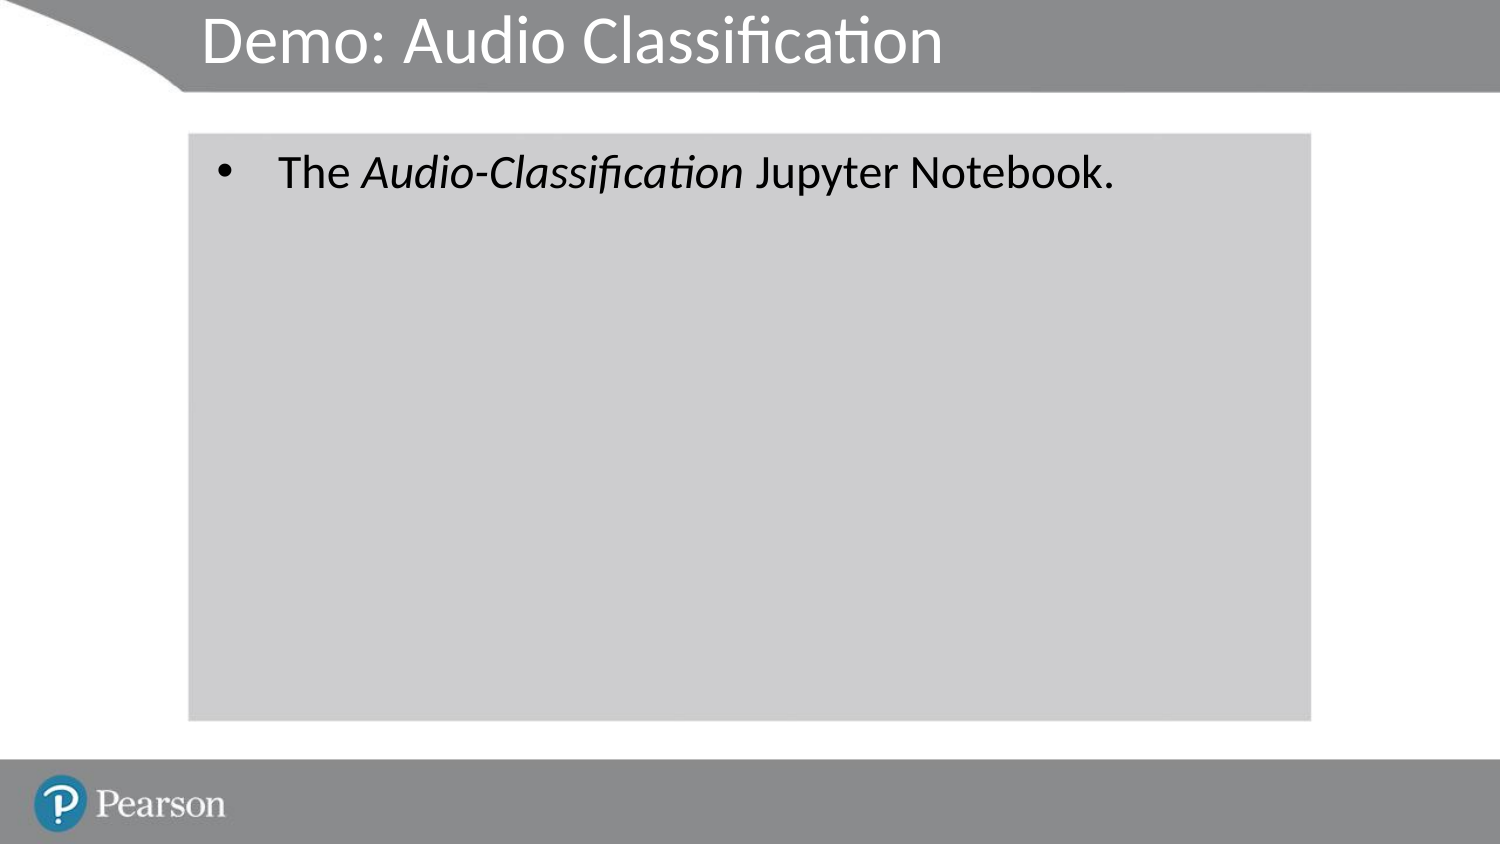

# Demo: Audio Classification
The Audio-Classification Jupyter Notebook.